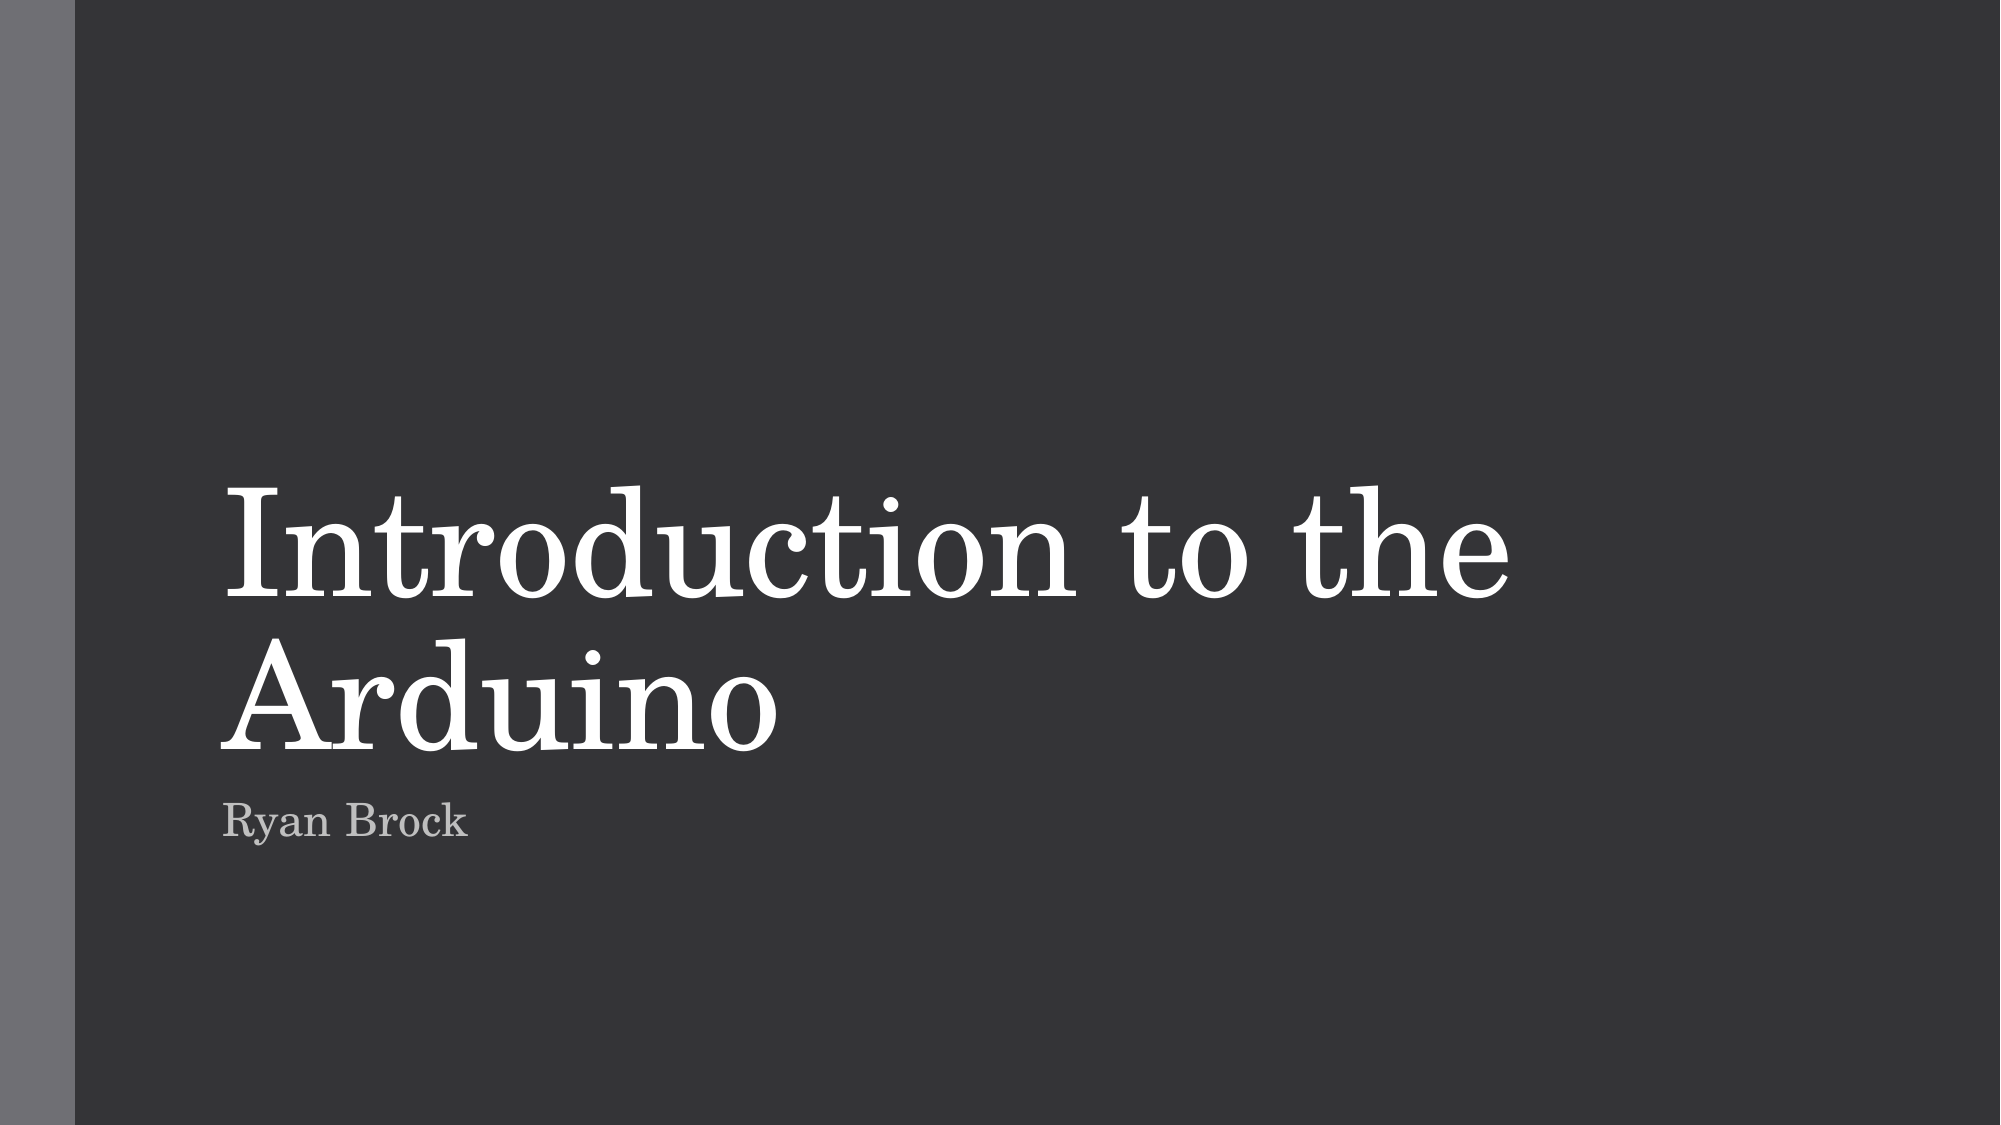

# Introduction to the Arduino
Ryan Brock